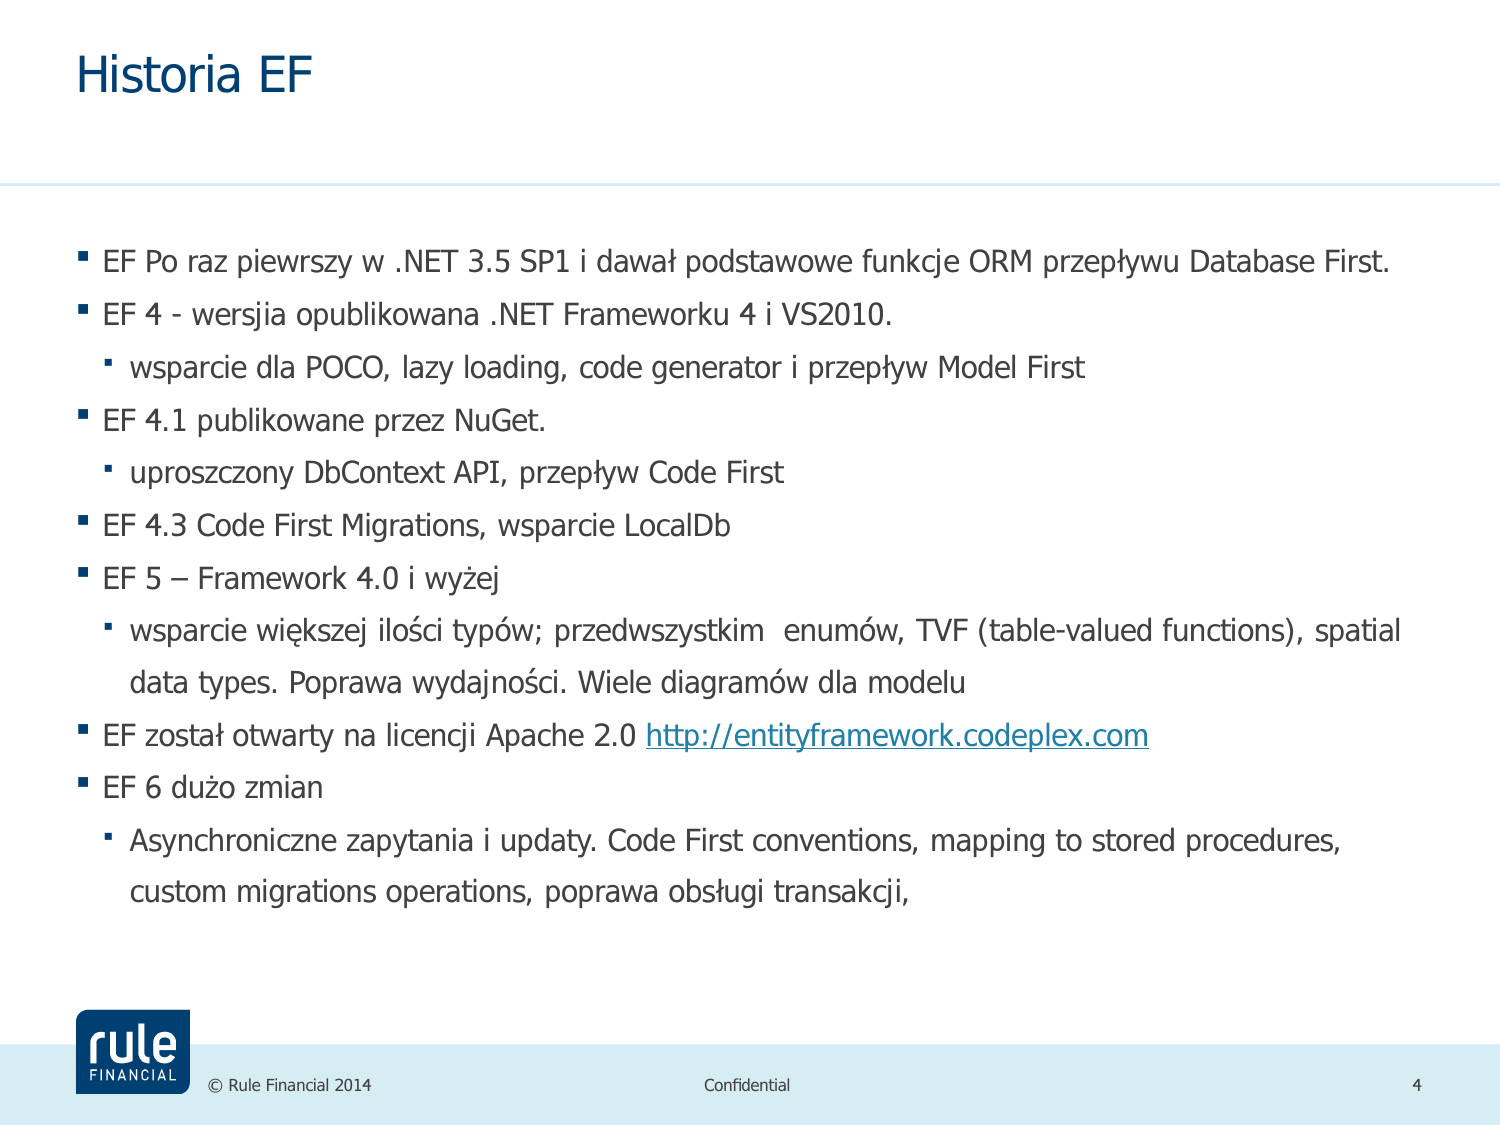

# Historia EF
EF Po raz piewrszy w .NET 3.5 SP1 i dawał podstawowe funkcje ORM przepływu Database First.
EF 4 - wersjia opublikowana .NET Frameworku 4 i VS2010.
wsparcie dla POCO, lazy loading, code generator i przepływ Model First
EF 4.1 publikowane przez NuGet.
uproszczony DbContext API, przepływ Code First
EF 4.3 Code First Migrations, wsparcie LocalDb
EF 5 – Framework 4.0 i wyżej
wsparcie większej ilości typów; przedwszystkim  enumów, TVF (table-valued functions), spatial data types. Poprawa wydajności. Wiele diagramów dla modelu
EF został otwarty na licencji Apache 2.0 http://entityframework.codeplex.com
EF 6 dużo zmian
Asynchroniczne zapytania i updaty. Code First conventions, mapping to stored procedures, custom migrations operations, poprawa obsługi transakcji,